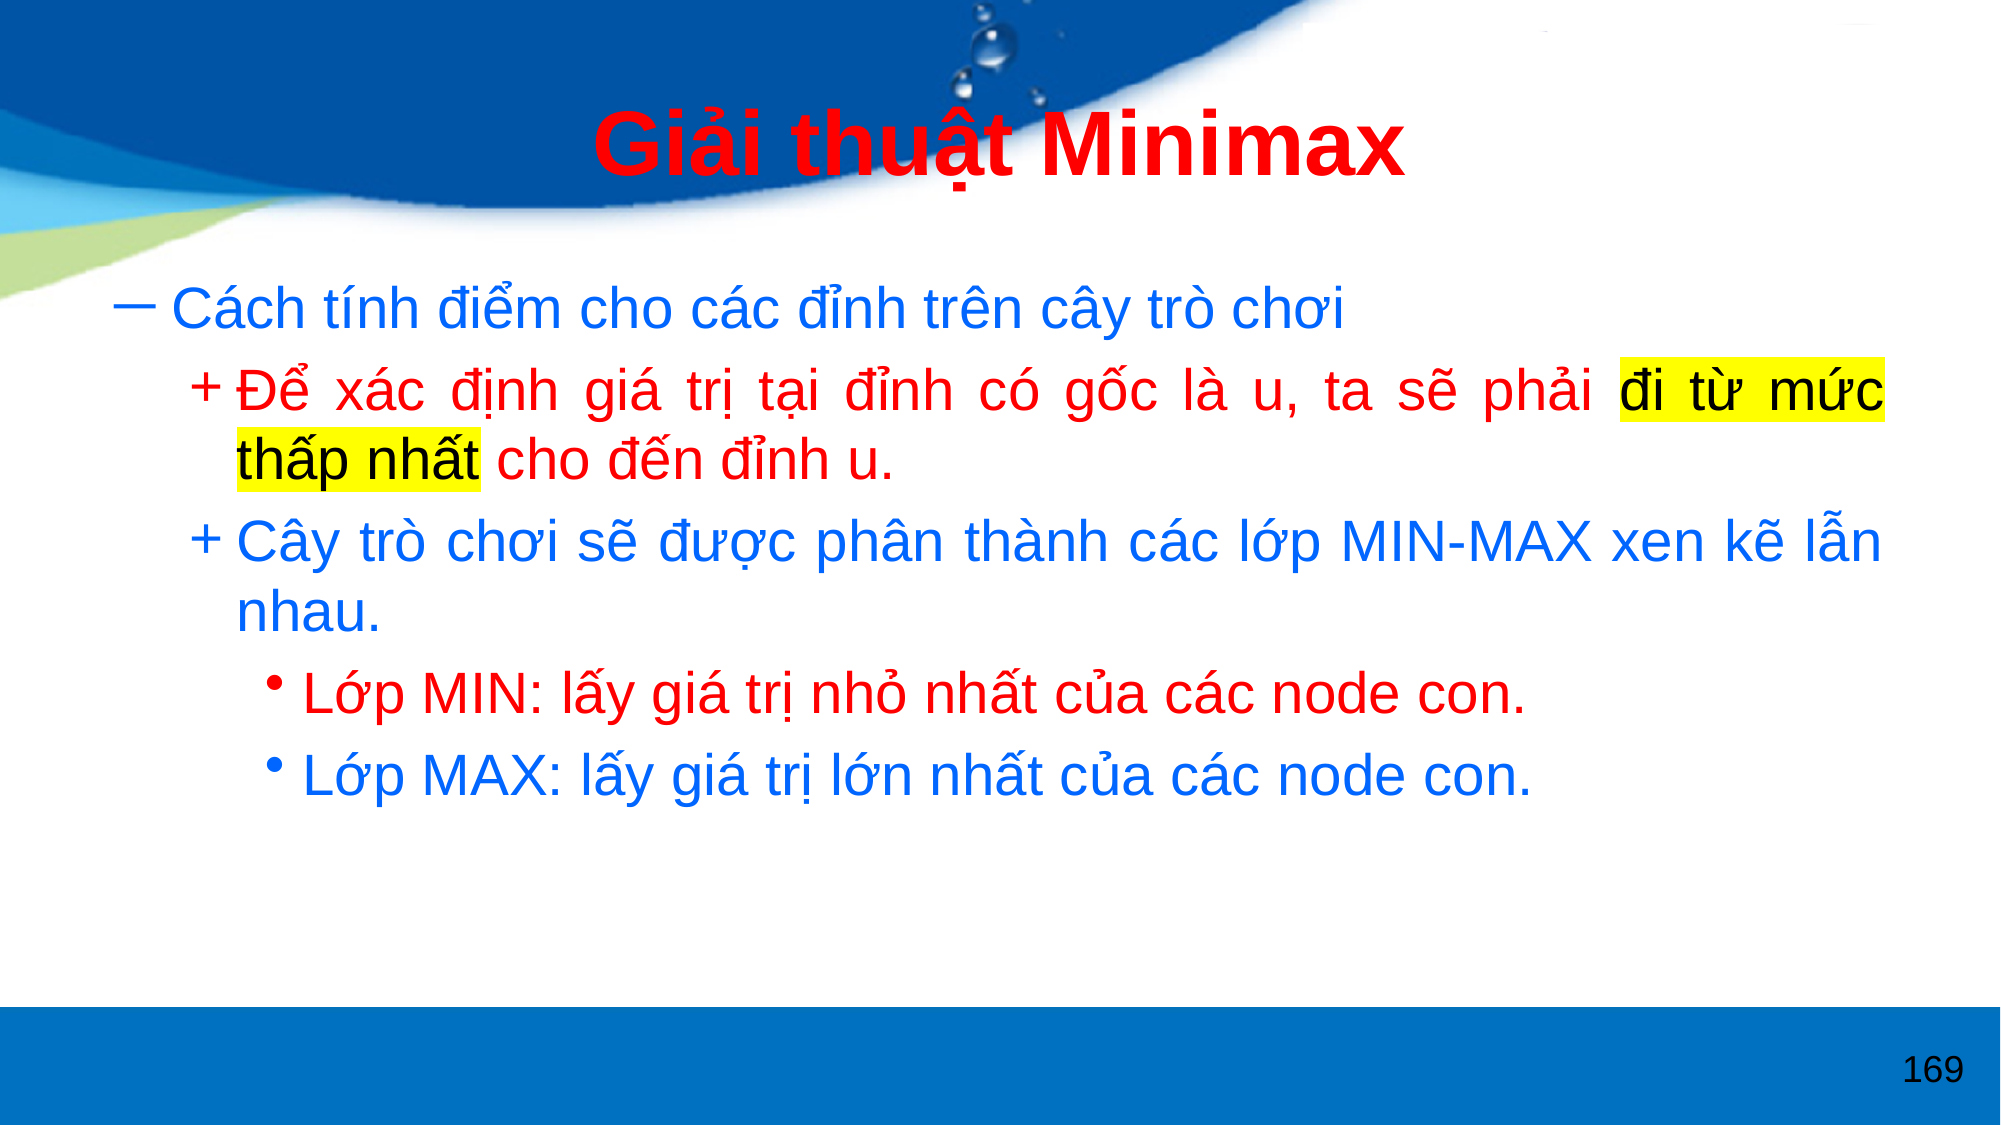

# Giải thuật Minimax
Cách tính điểm cho các đỉnh trên cây trò chơi
Để xác định giá trị tại đỉnh có gốc là u, ta sẽ phải đi từ mức thấp nhất cho đến đỉnh u.
Cây trò chơi sẽ được phân thành các lớp MIN-MAX xen kẽ lẫn nhau.
Lớp MIN: lấy giá trị nhỏ nhất của các node con.
Lớp MAX: lấy giá trị lớn nhất của các node con.